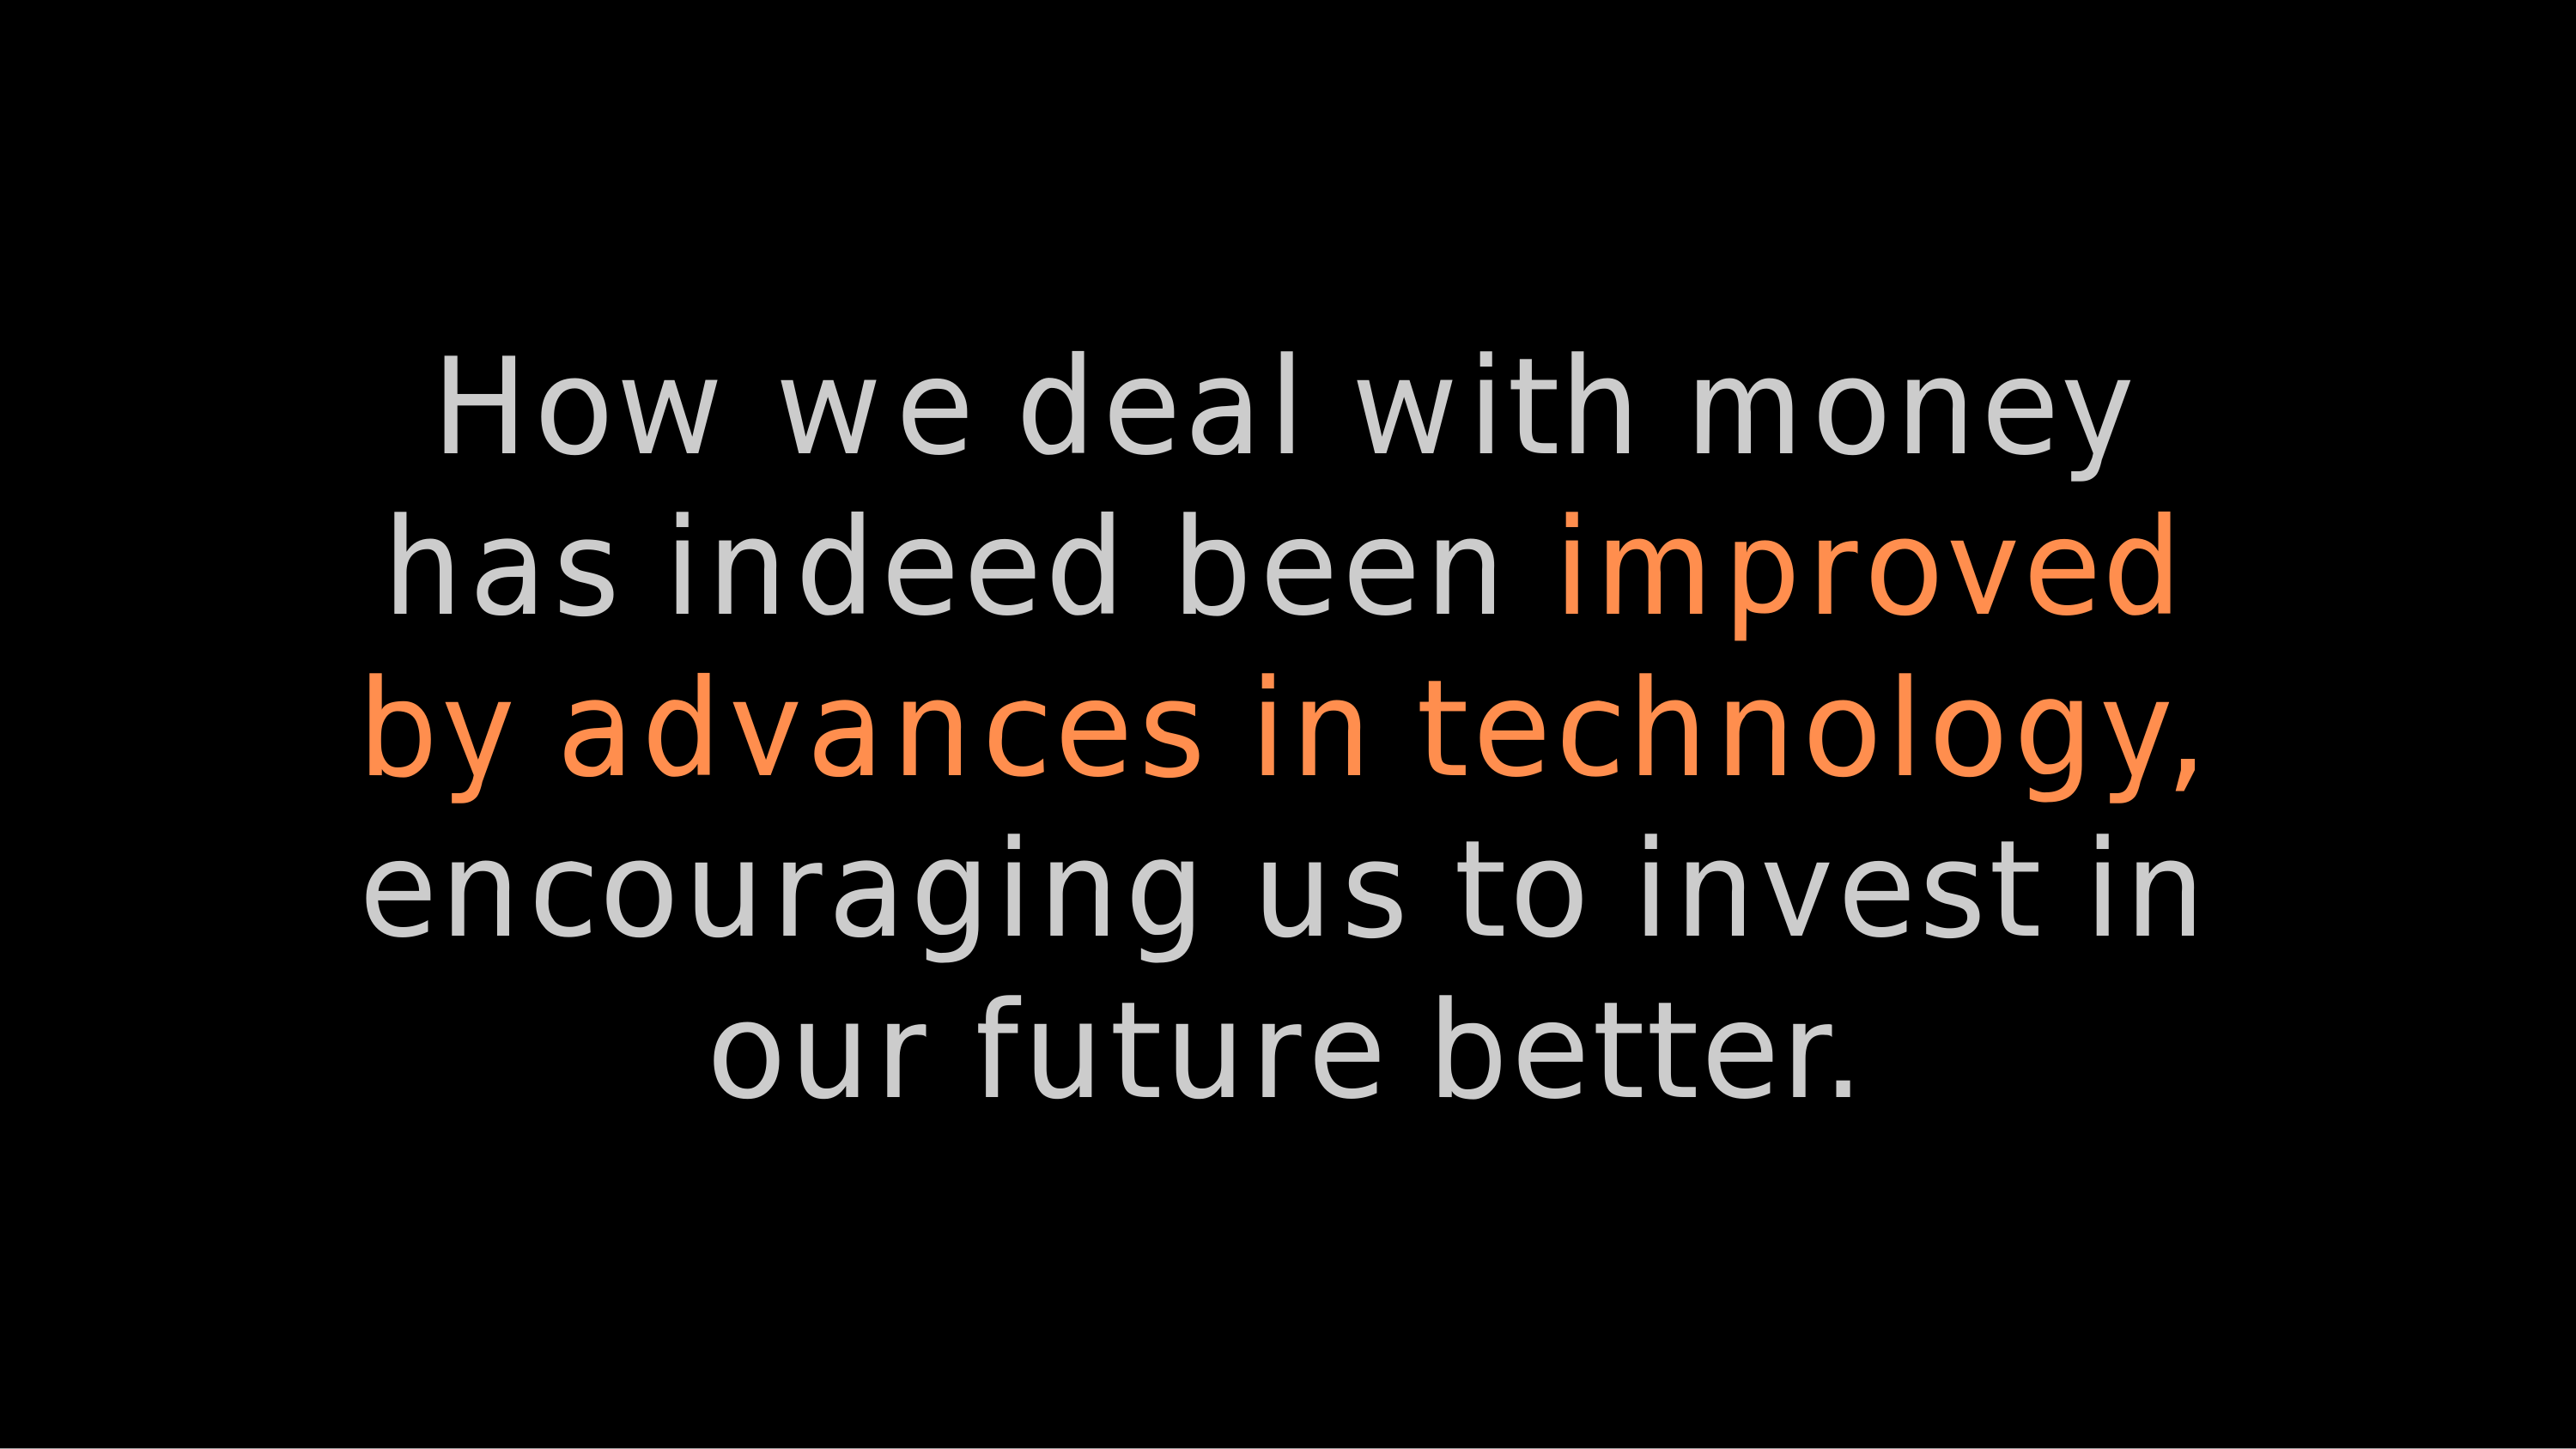

How we deal with money has indeed been improved by advances in technology, encouraging us to invest in our future better.